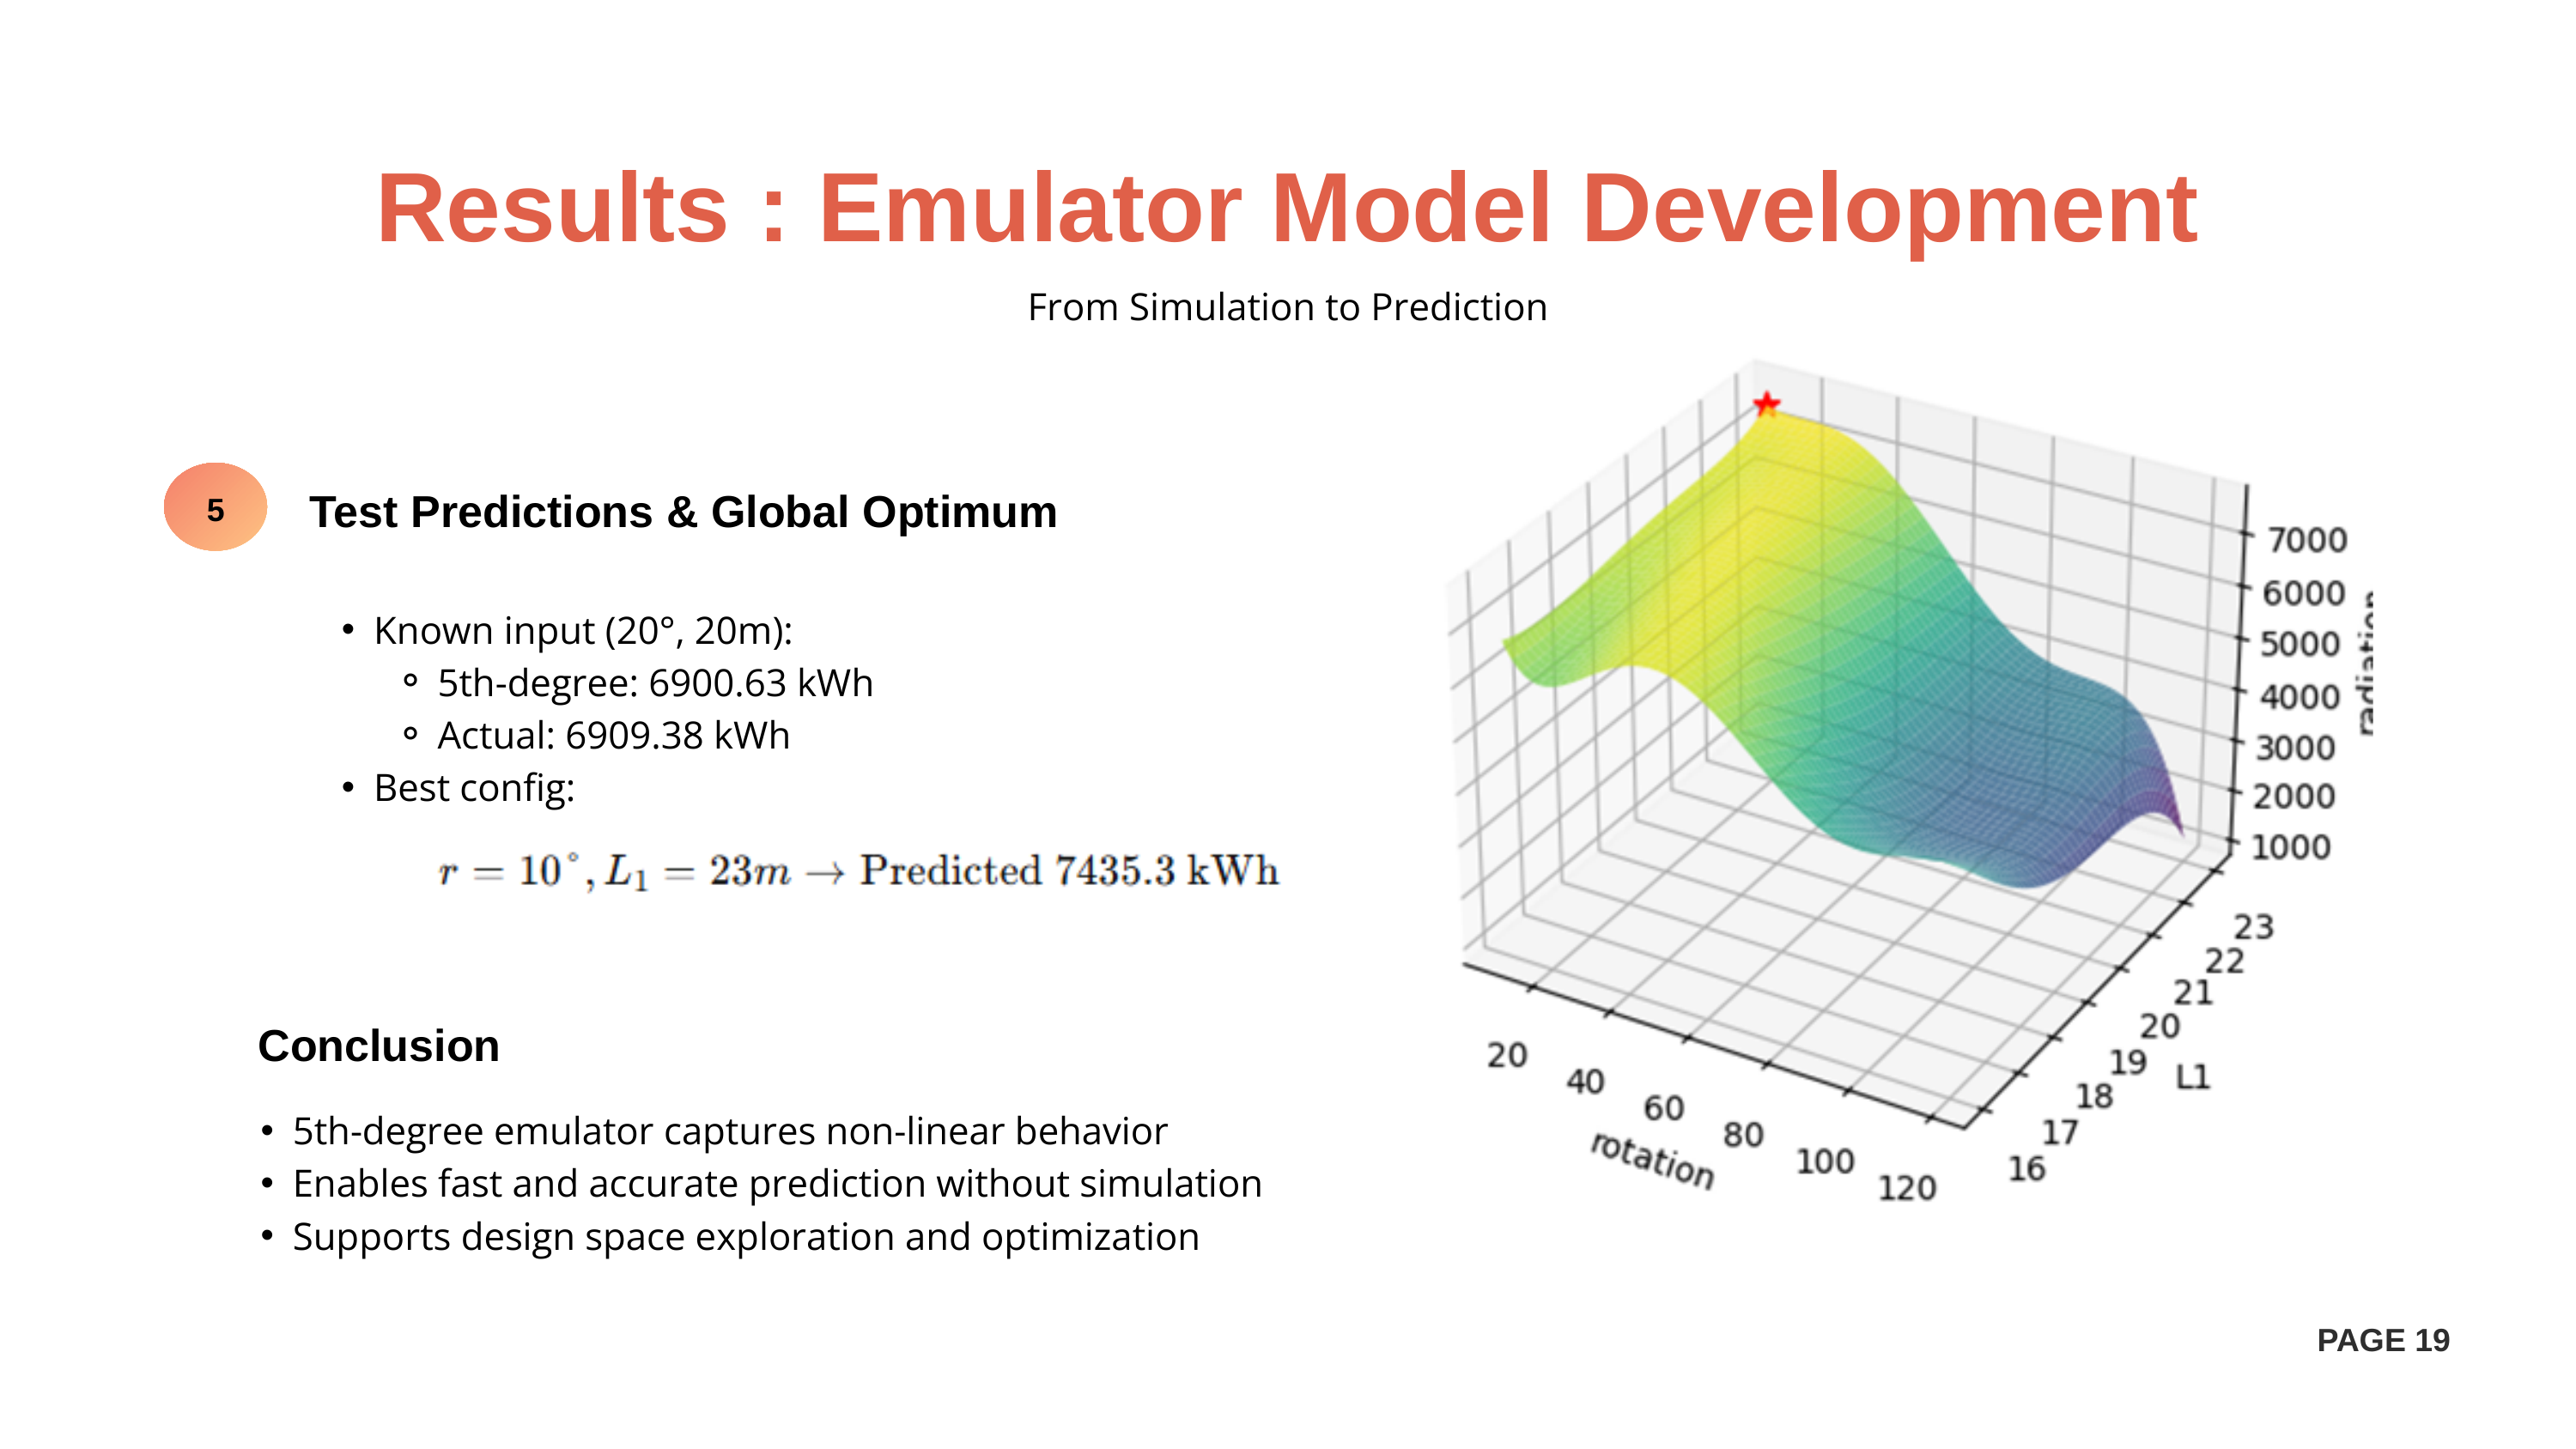

Results : Emulator Model Development
From Simulation to Prediction

5
Test Predictions & Global Optimum

Known input (20°, 20m):
5th-degree: 6900.63 kWh
Actual: 6909.38 kWh
Best config:

Conclusion
5th-degree emulator captures non-linear behavior
Enables fast and accurate prediction without simulation
Supports design space exploration and optimization
PAGE 19